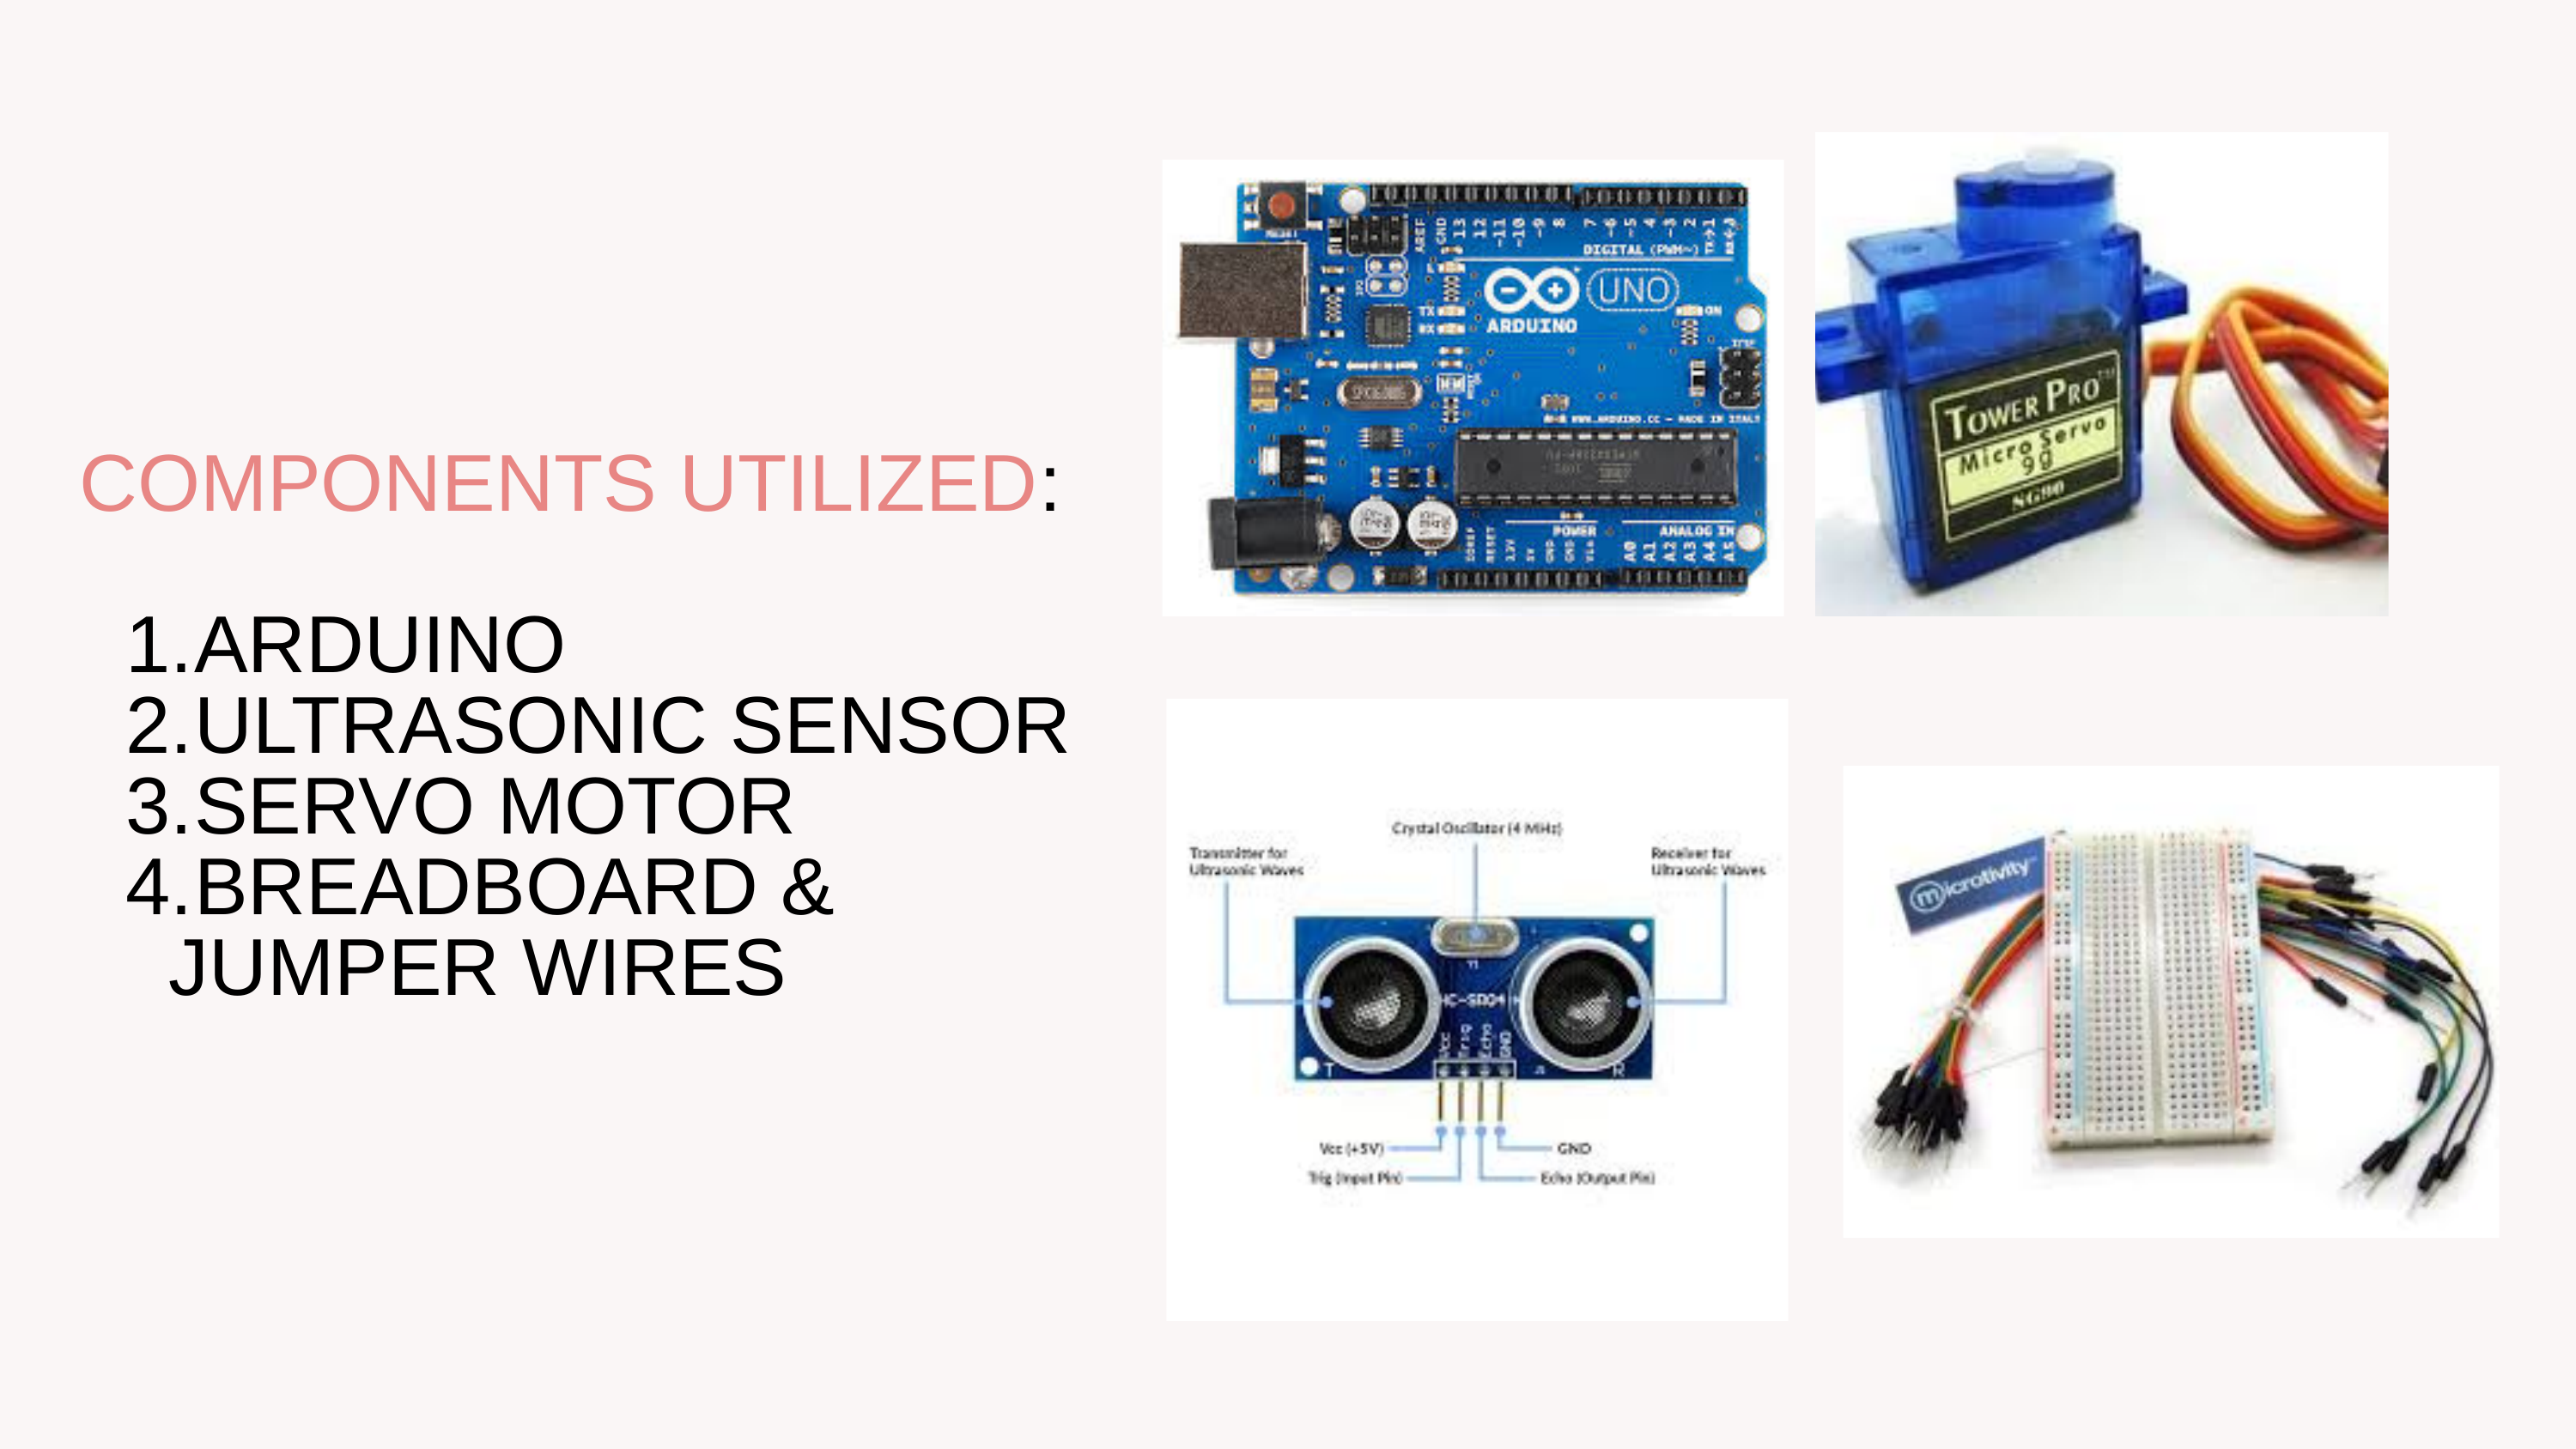

COMPONENTS UTILIZED:

ARDUINO
ULTRASONIC SENSOR
SERVO MOTOR
BREADBOARD &
     JUMPER WIRES